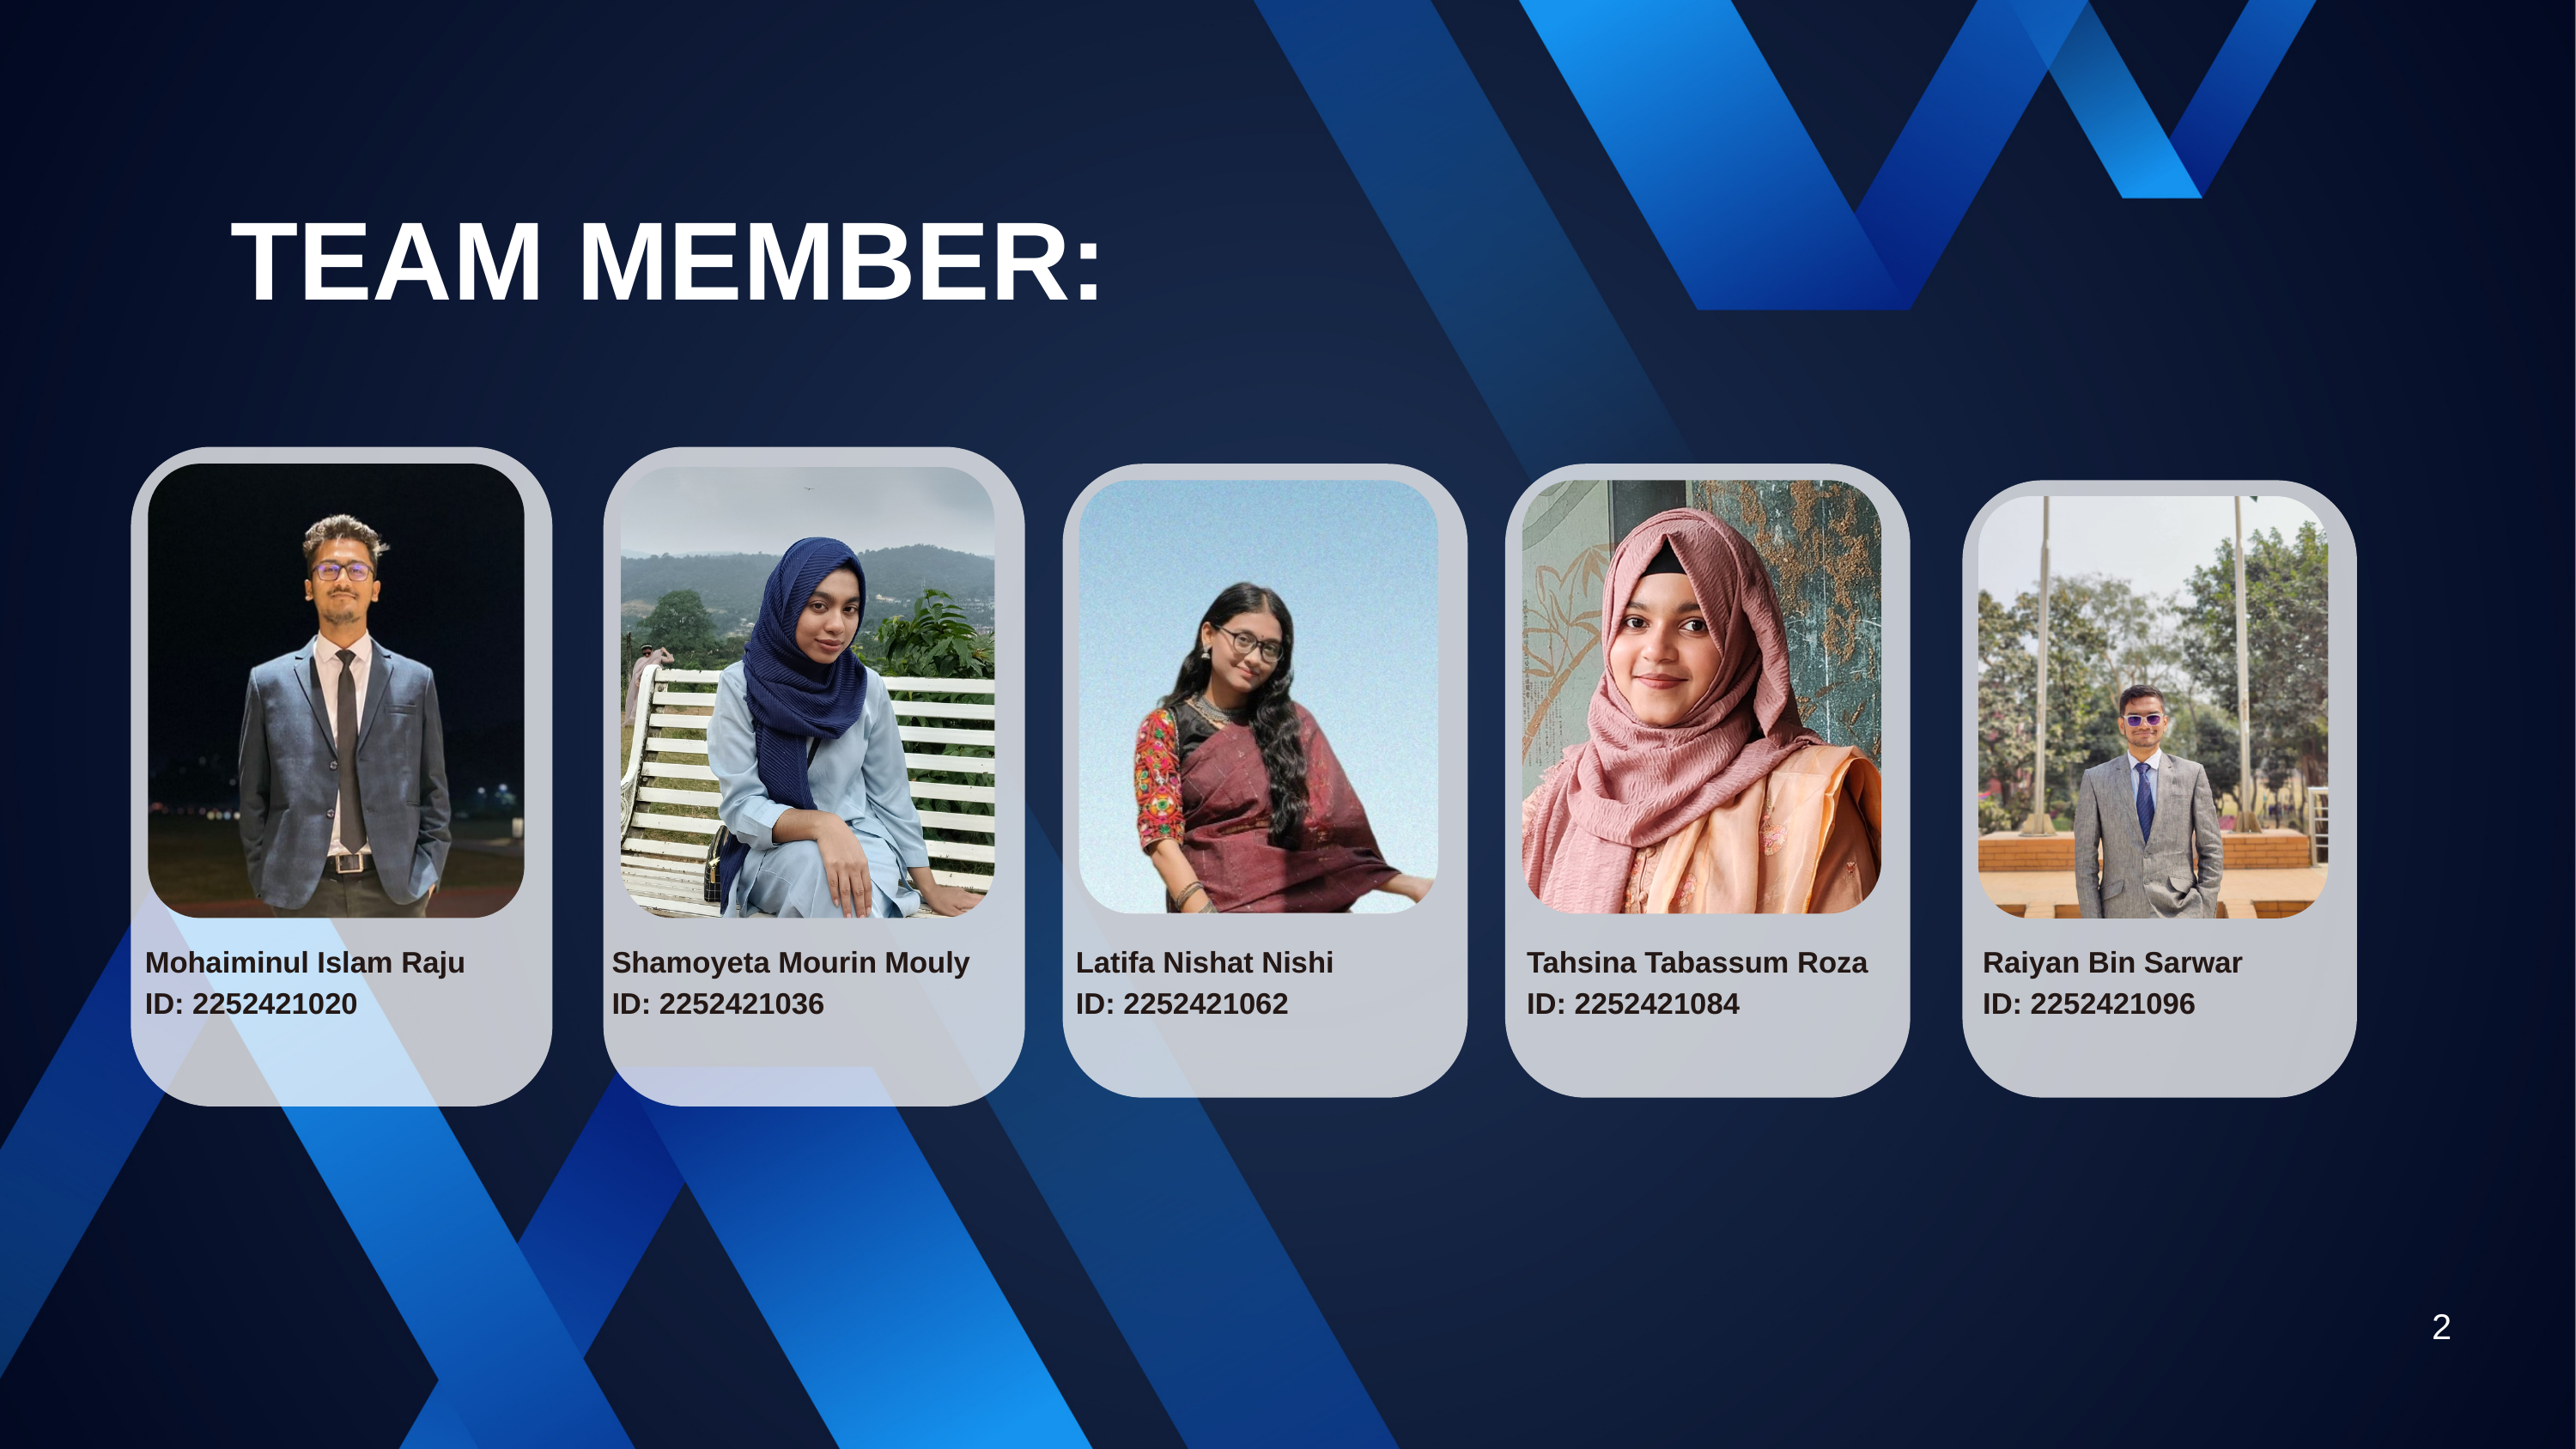

TEAM MEMBER:

Mohaiminul Islam Raju
ID: 2252421020
Shamoyeta Mourin Mouly
ID: 2252421036
Latifa Nishat Nishi
ID: 2252421062
Tahsina Tabassum Roza
ID: 2252421084
Raiyan Bin Sarwar
ID: 2252421096
2